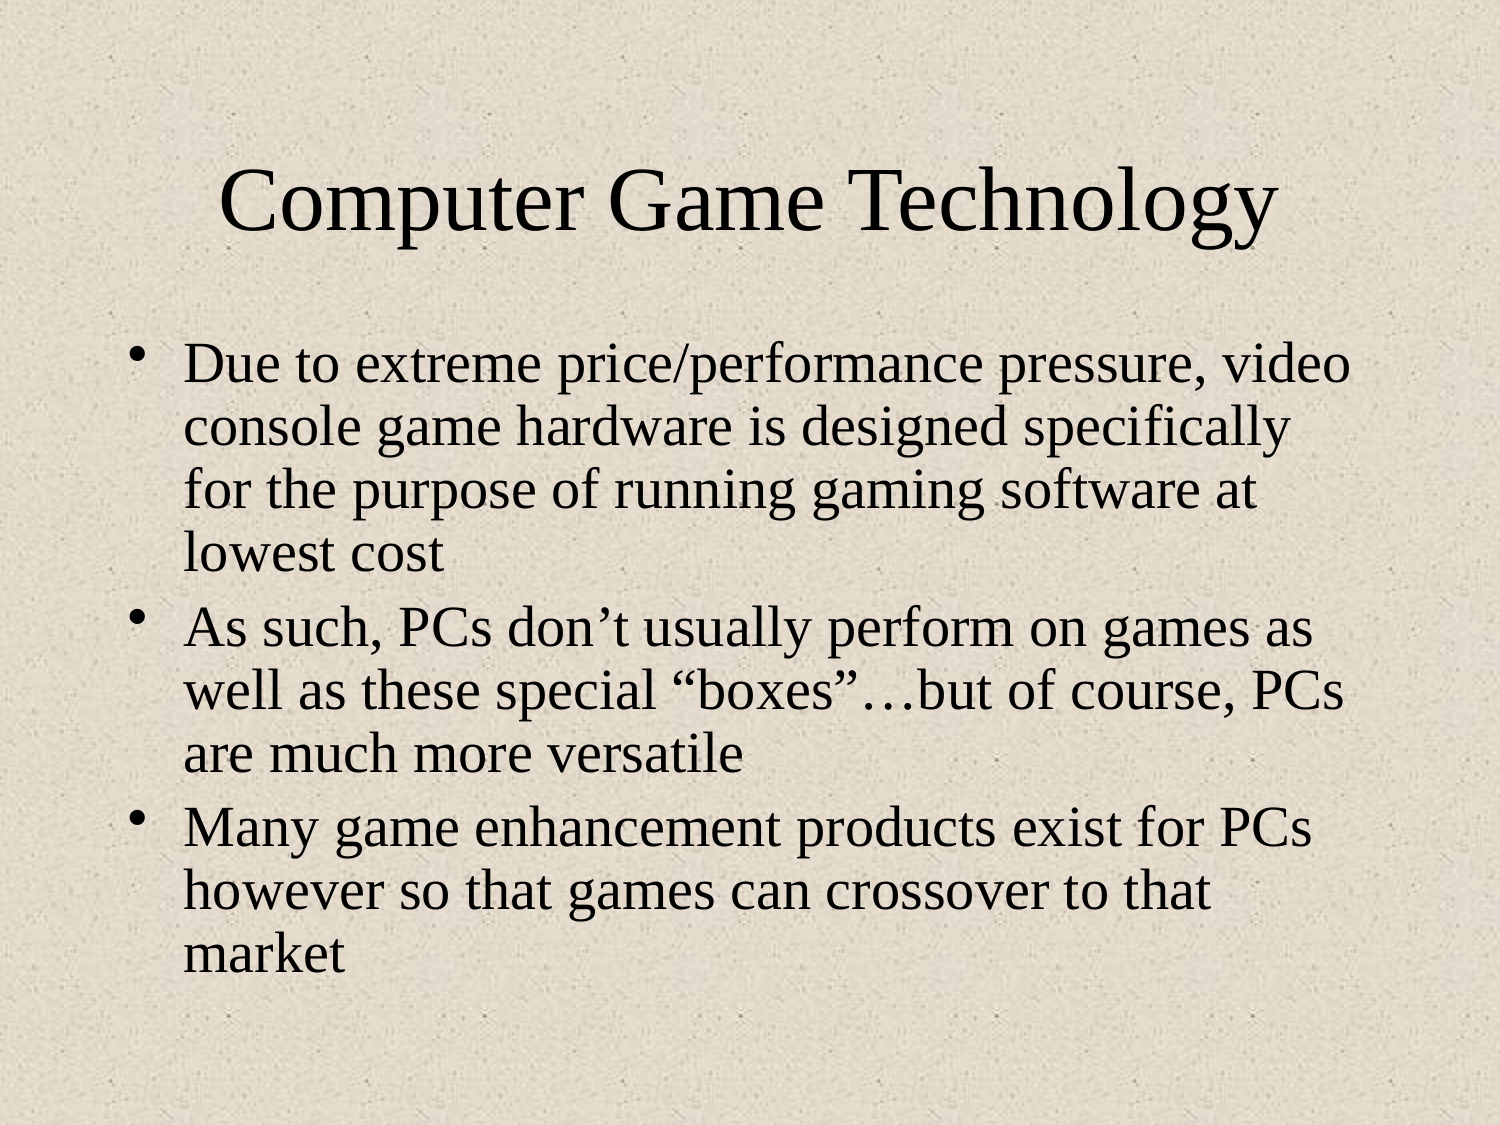

# Computer Game Technology
Due to extreme price/performance pressure, video console game hardware is designed specifically for the purpose of running gaming software at lowest cost
As such, PCs don’t usually perform on games as well as these special “boxes”…but of course, PCs are much more versatile
Many game enhancement products exist for PCs however so that games can crossover to that market